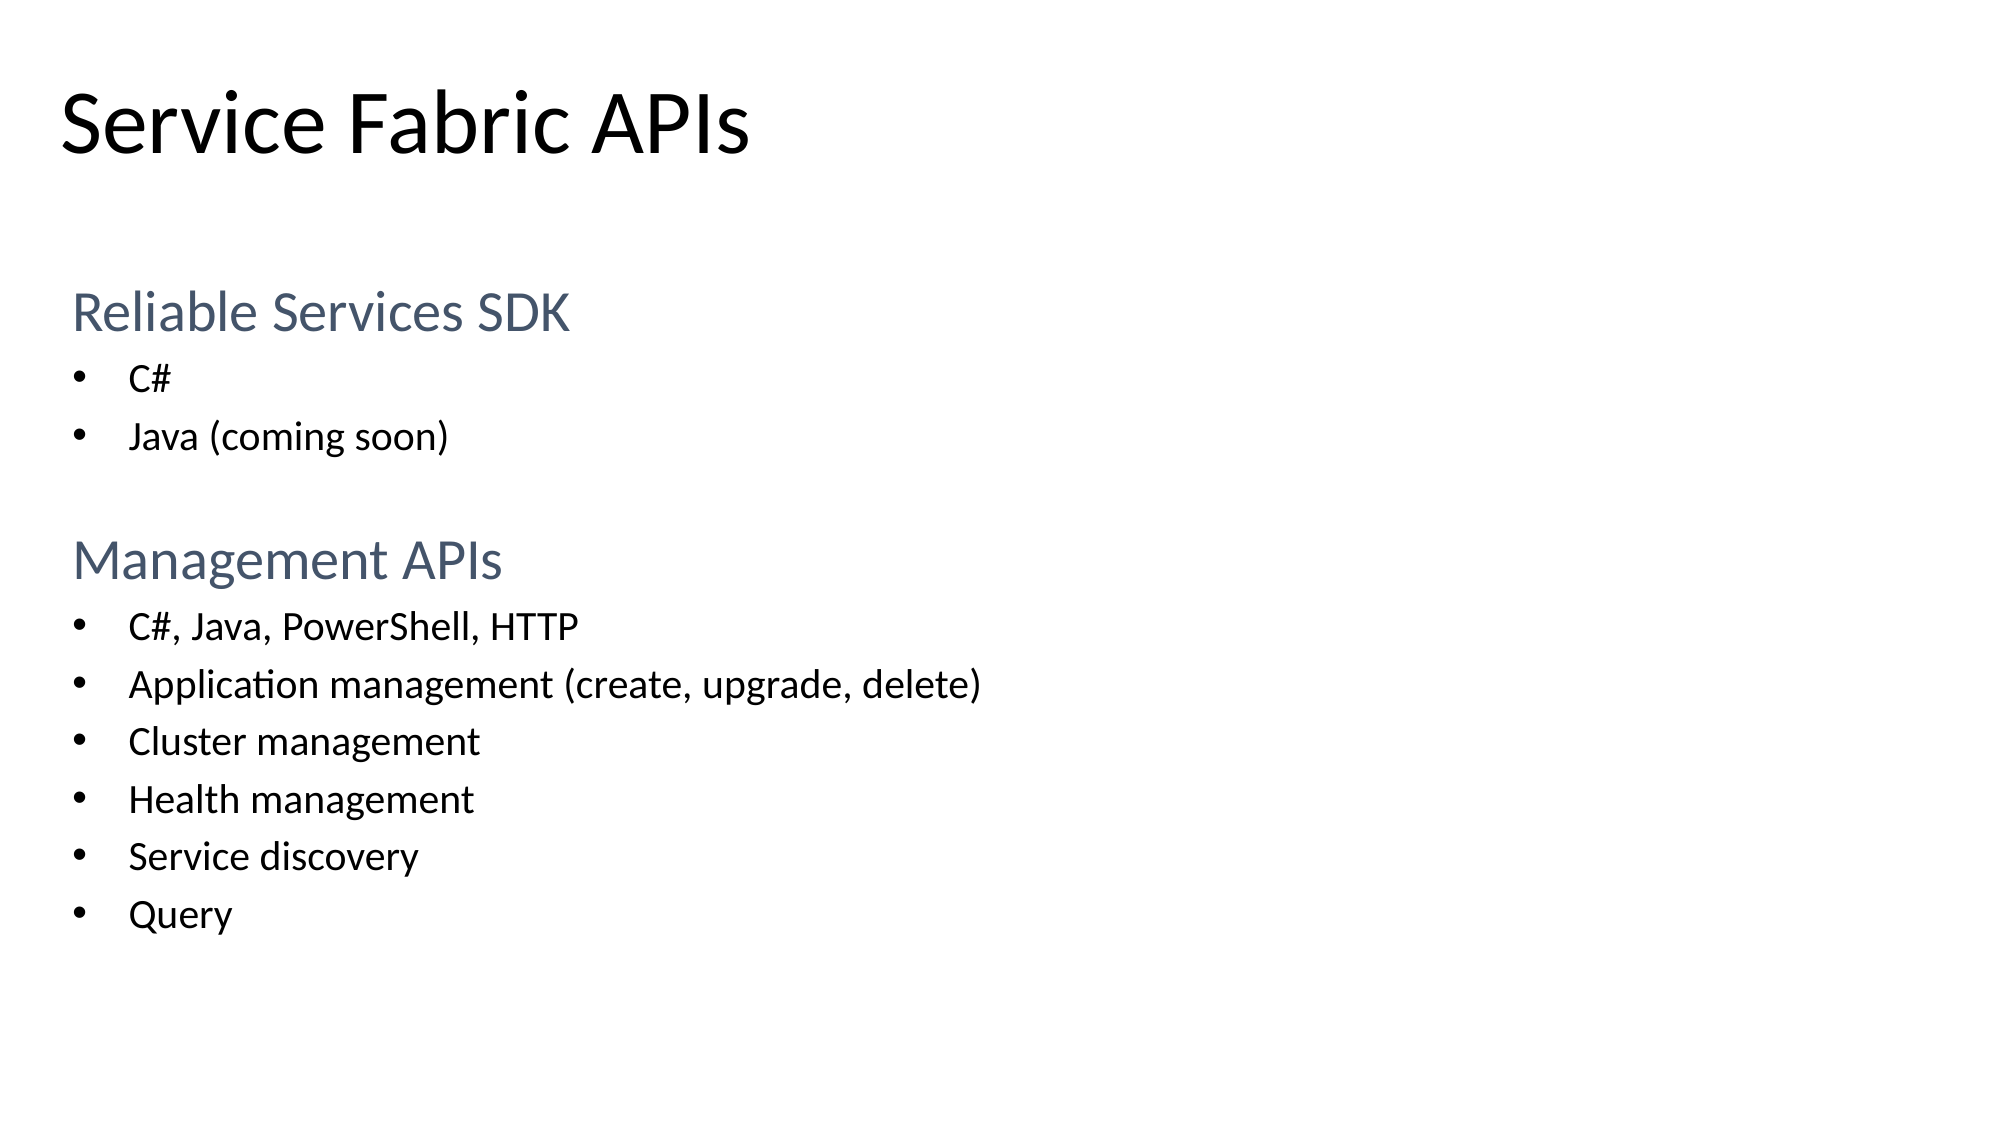

# Service Fabric APIs
Reliable Services SDK
C#
Java (coming soon)

Management APIs
C#, Java, PowerShell, HTTP
Application management (create, upgrade, delete)
Cluster management
Health management
Service discovery
Query